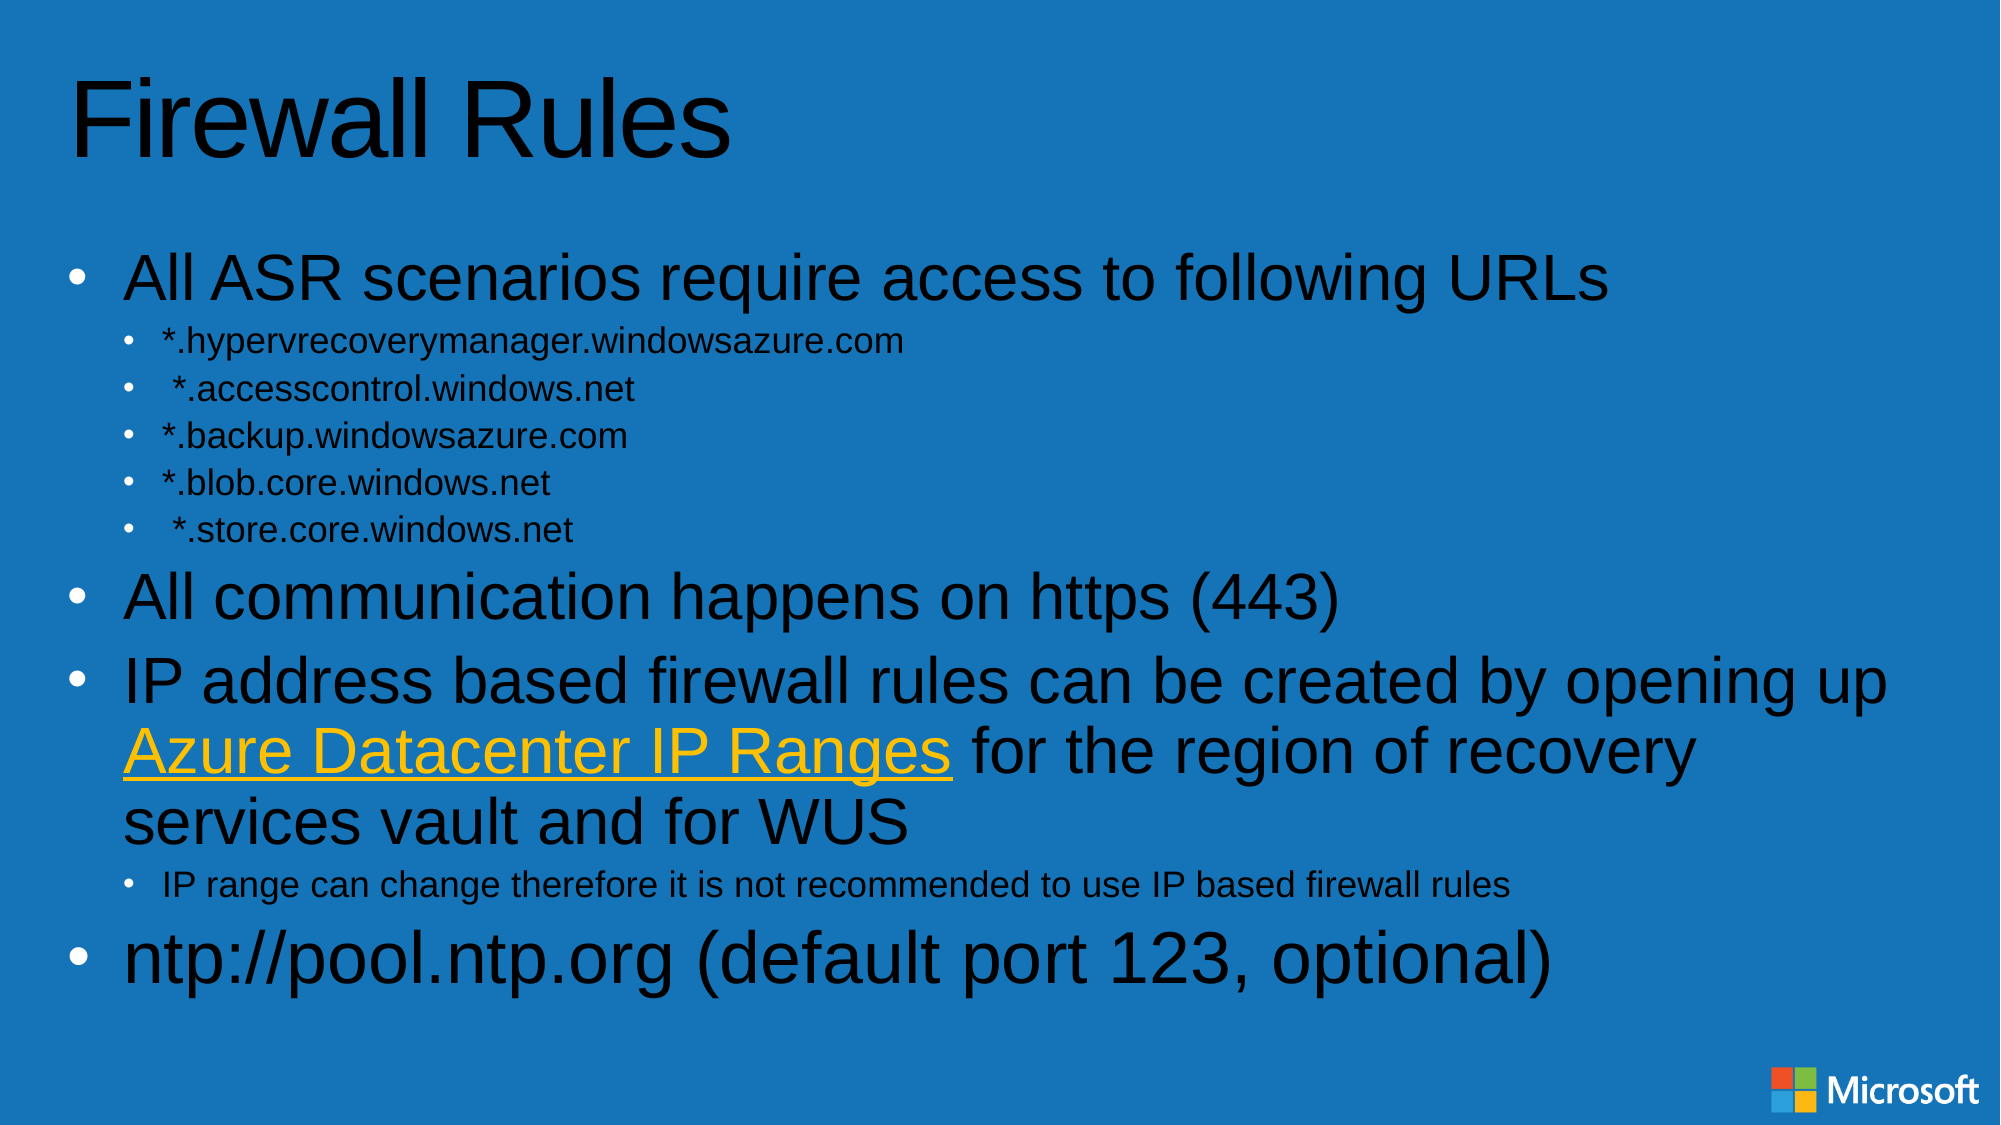

# Firewall Rules
All ASR scenarios require access to following URLs
*.hypervrecoverymanager.windowsazure.com
 *.accesscontrol.windows.net
*.backup.windowsazure.com
*.blob.core.windows.net
 *.store.core.windows.net
All communication happens on https (443)
IP address based firewall rules can be created by opening up Azure Datacenter IP Ranges for the region of recovery services vault and for WUS
IP range can change therefore it is not recommended to use IP based firewall rules
ntp://pool.ntp.org (default port 123, optional)